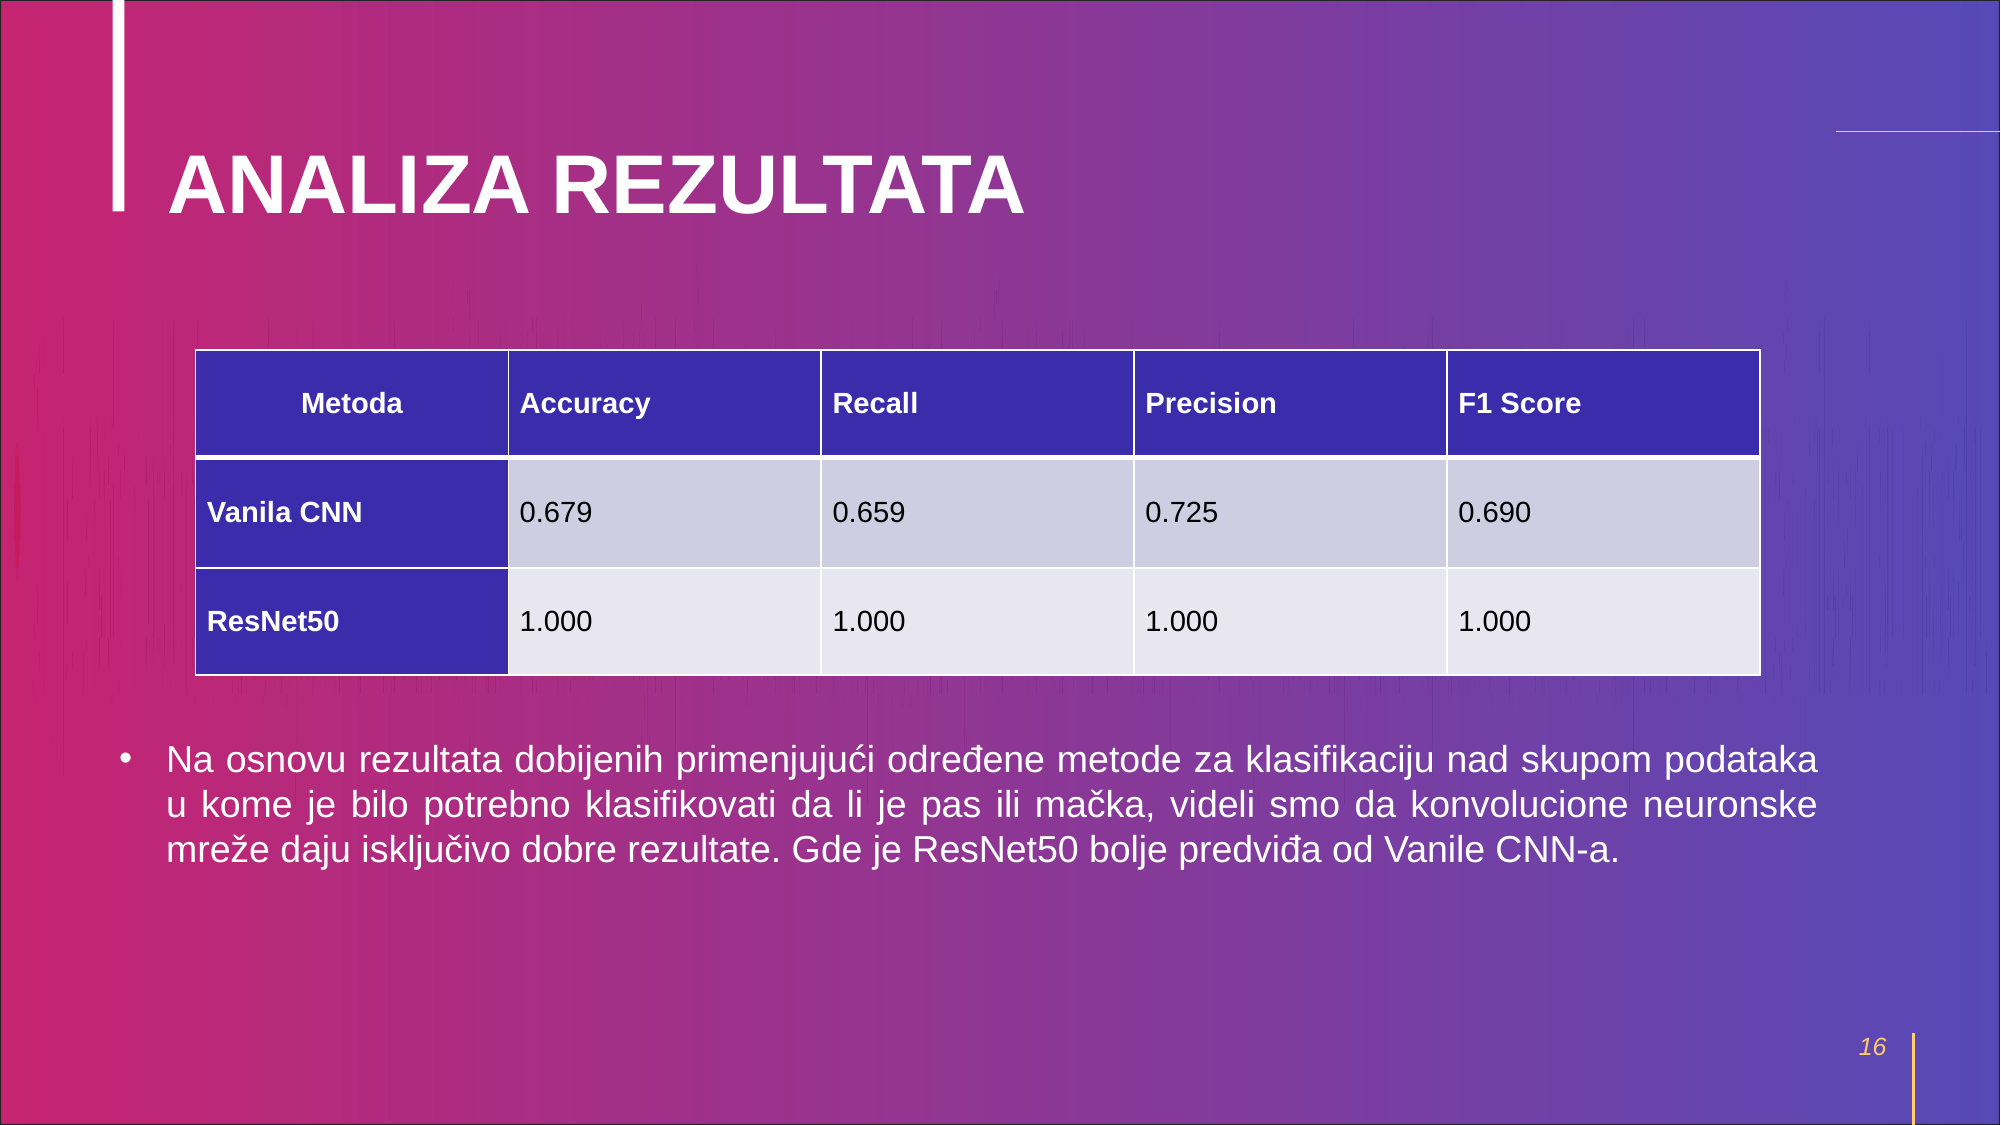

# ANALIZA REZULTATA
| Metoda | Accuracy | Recall | Precision | F1 Score |
| --- | --- | --- | --- | --- |
| Vanila CNN | 0.679 | 0.659 | 0.725 | 0.690 |
| ResNet50 | 1.000 | 1.000 | 1.000 | 1.000 |
Na osnovu rezultata dobijenih primenjujući određene metode za klasifikaciju nad skupom podataka u kome je bilo potrebno klasifikovati da li je pas ili mačka, videli smo da konvolucione neuronske mreže daju isključivo dobre rezultate. Gde je ResNet50 bolje predviđa od Vanile CNN-a.
16